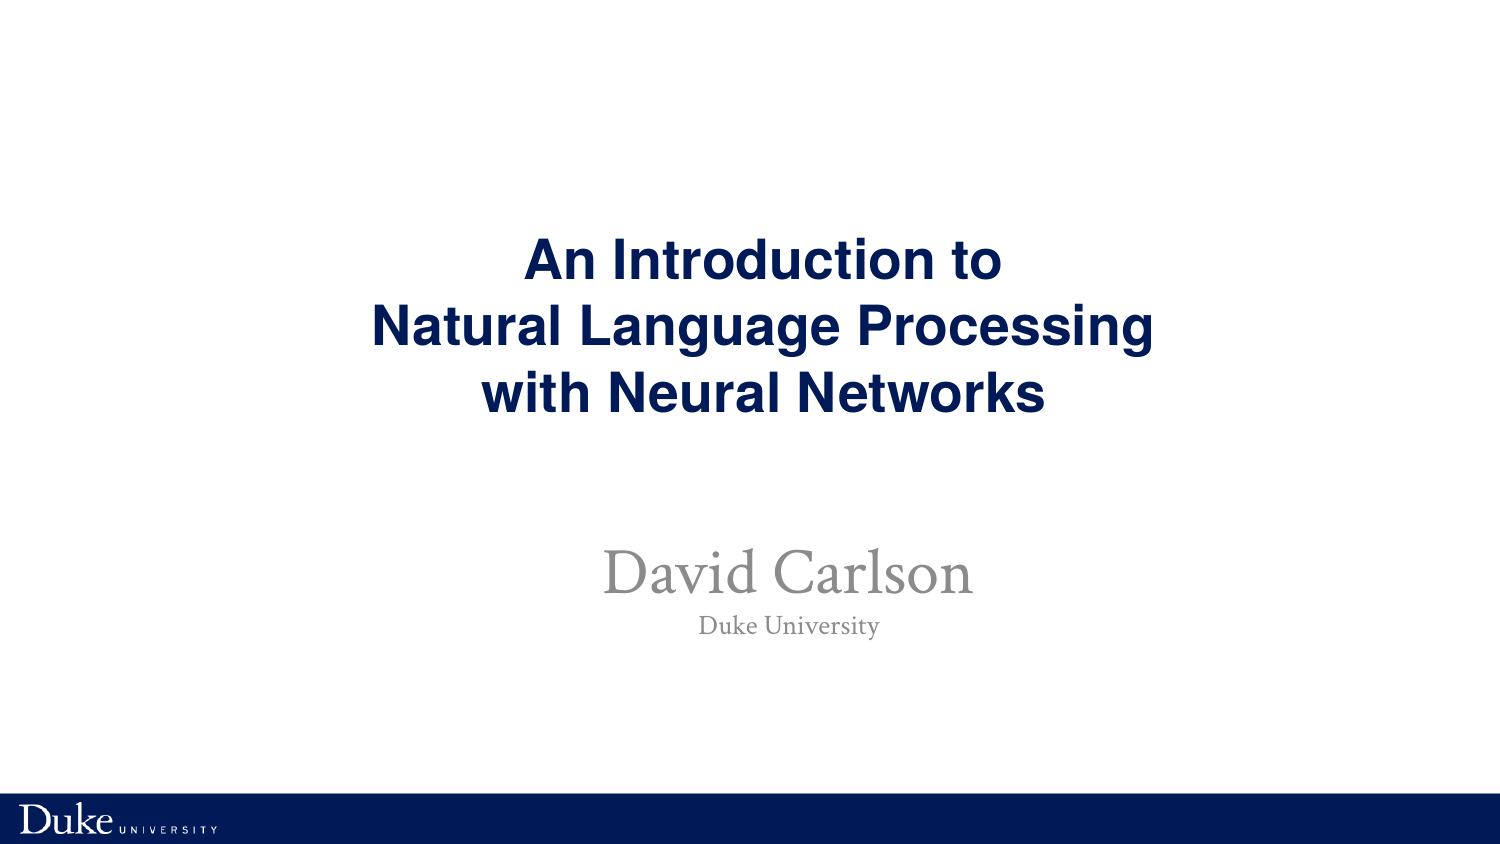

# An Introduction to Natural Language Processing with Neural Networks
David Carlson
Duke University